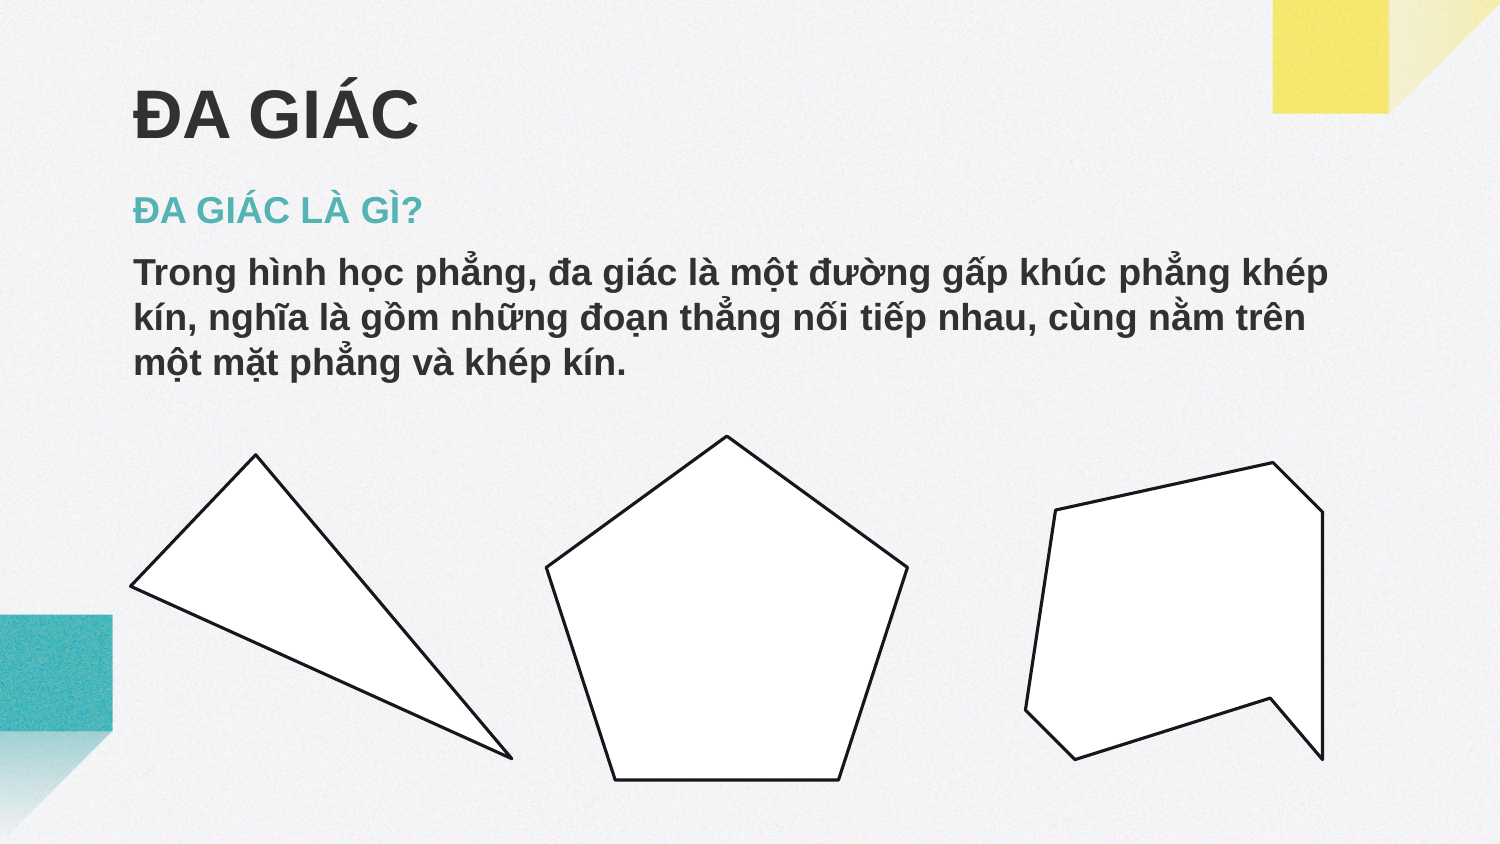

# ĐA GIÁC
ĐA GIÁC LÀ GÌ?
Trong hình học phẳng, đa giác là một đường gấp khúc phẳng khép kín, nghĩa là gồm những đoạn thẳng nối tiếp nhau, cùng nằm trên một mặt phẳng và khép kín.